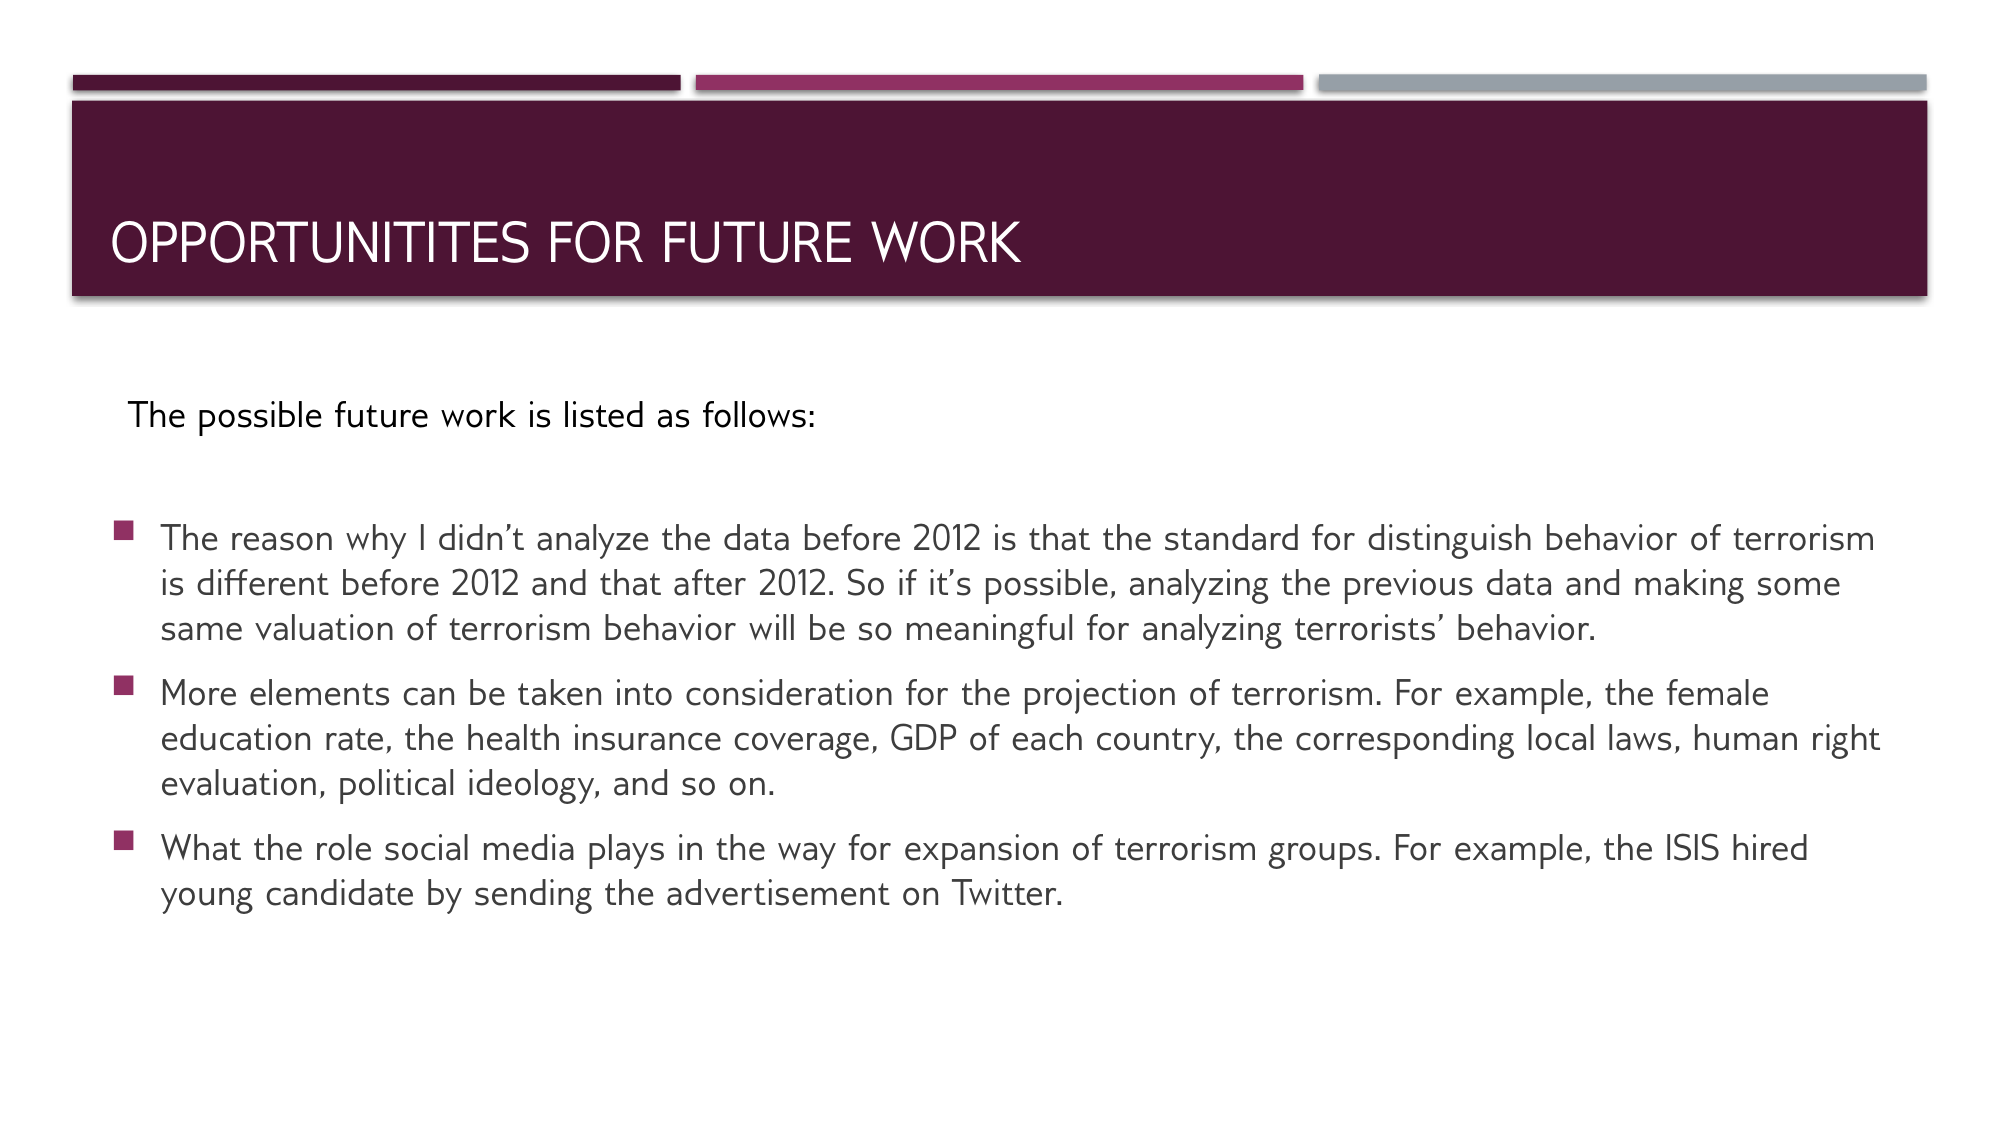

# OPPORTUNITITES FOR FUTURE WORK
The possible future work is listed as follows:
The reason why I didn’t analyze the data before 2012 is that the standard for distinguish behavior of terrorism is different before 2012 and that after 2012. So if it’s possible, analyzing the previous data and making some same valuation of terrorism behavior will be so meaningful for analyzing terrorists’ behavior.
More elements can be taken into consideration for the projection of terrorism. For example, the female education rate, the health insurance coverage, GDP of each country, the corresponding local laws, human right evaluation, political ideology, and so on.
What the role social media plays in the way for expansion of terrorism groups. For example, the ISIS hired young candidate by sending the advertisement on Twitter.